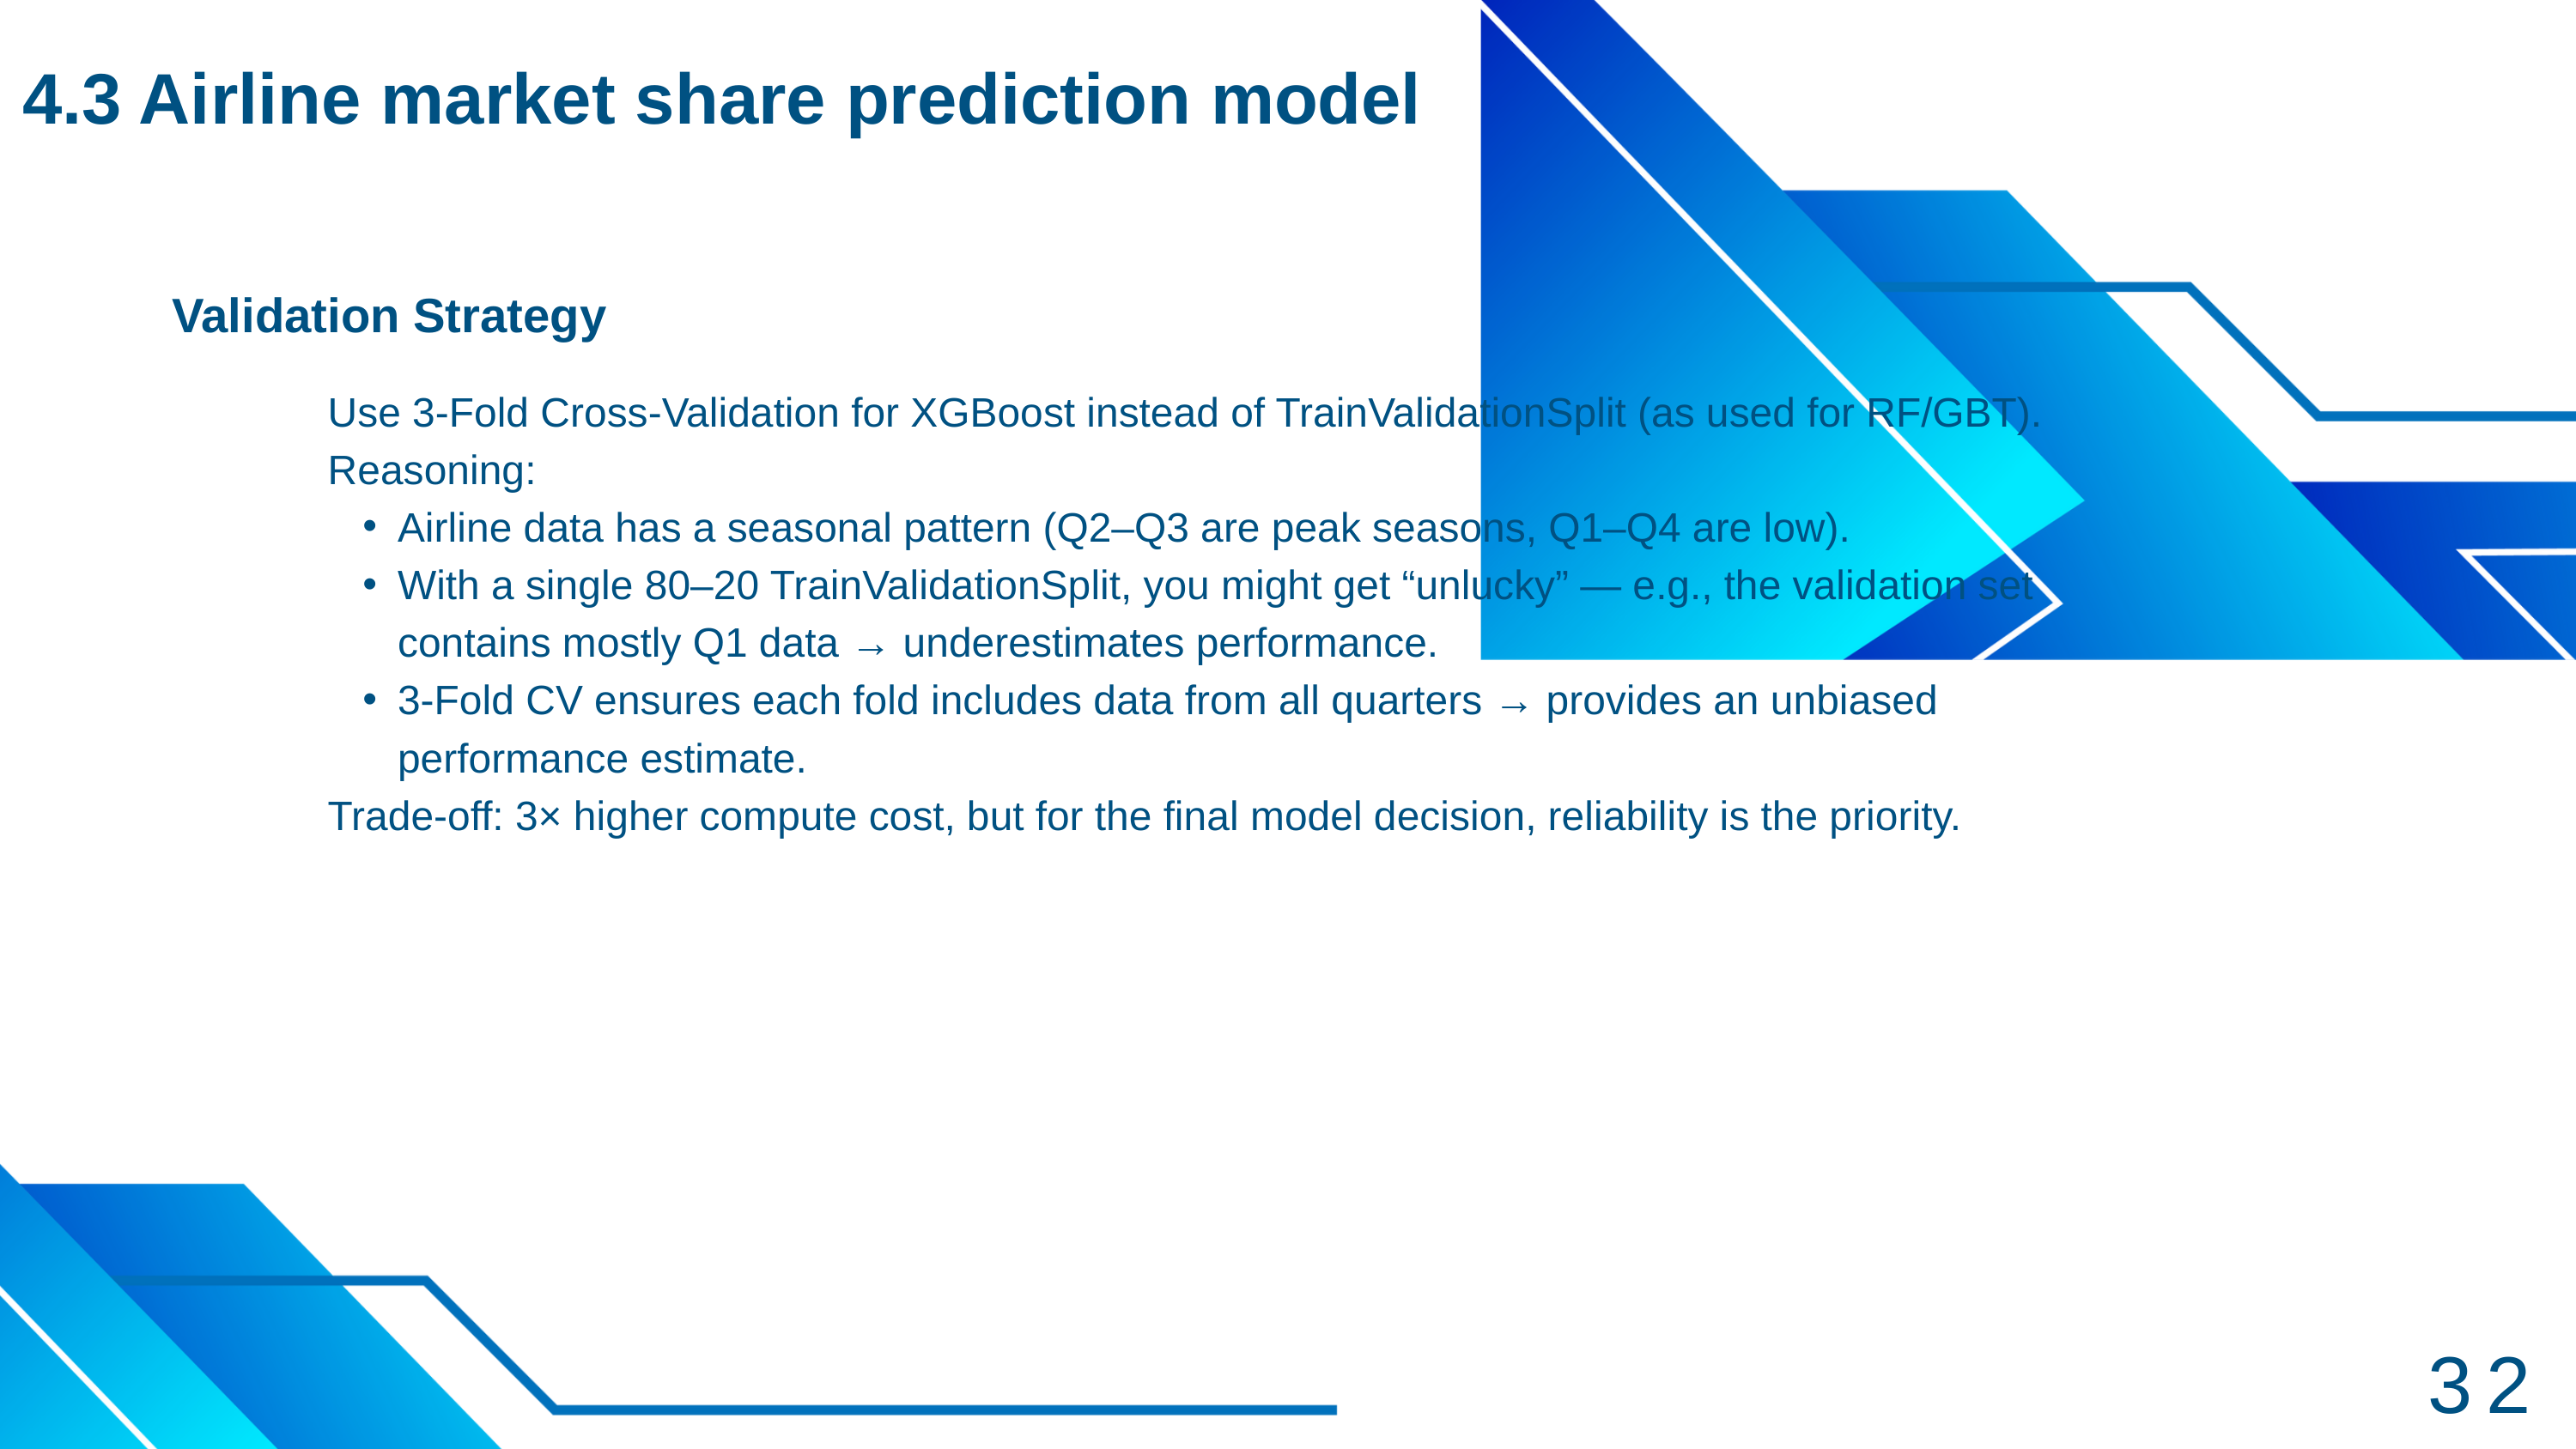

4.3 Airline market share prediction model
Validation Strategy
Use 3-Fold Cross-Validation for XGBoost instead of TrainValidationSplit (as used for RF/GBT).
Reasoning:
Airline data has a seasonal pattern (Q2–Q3 are peak seasons, Q1–Q4 are low).
With a single 80–20 TrainValidationSplit, you might get “unlucky” — e.g., the validation set contains mostly Q1 data → underestimates performance.
3-Fold CV ensures each fold includes data from all quarters → provides an unbiased performance estimate.
Trade-off: 3× higher compute cost, but for the final model decision, reliability is the priority.

32